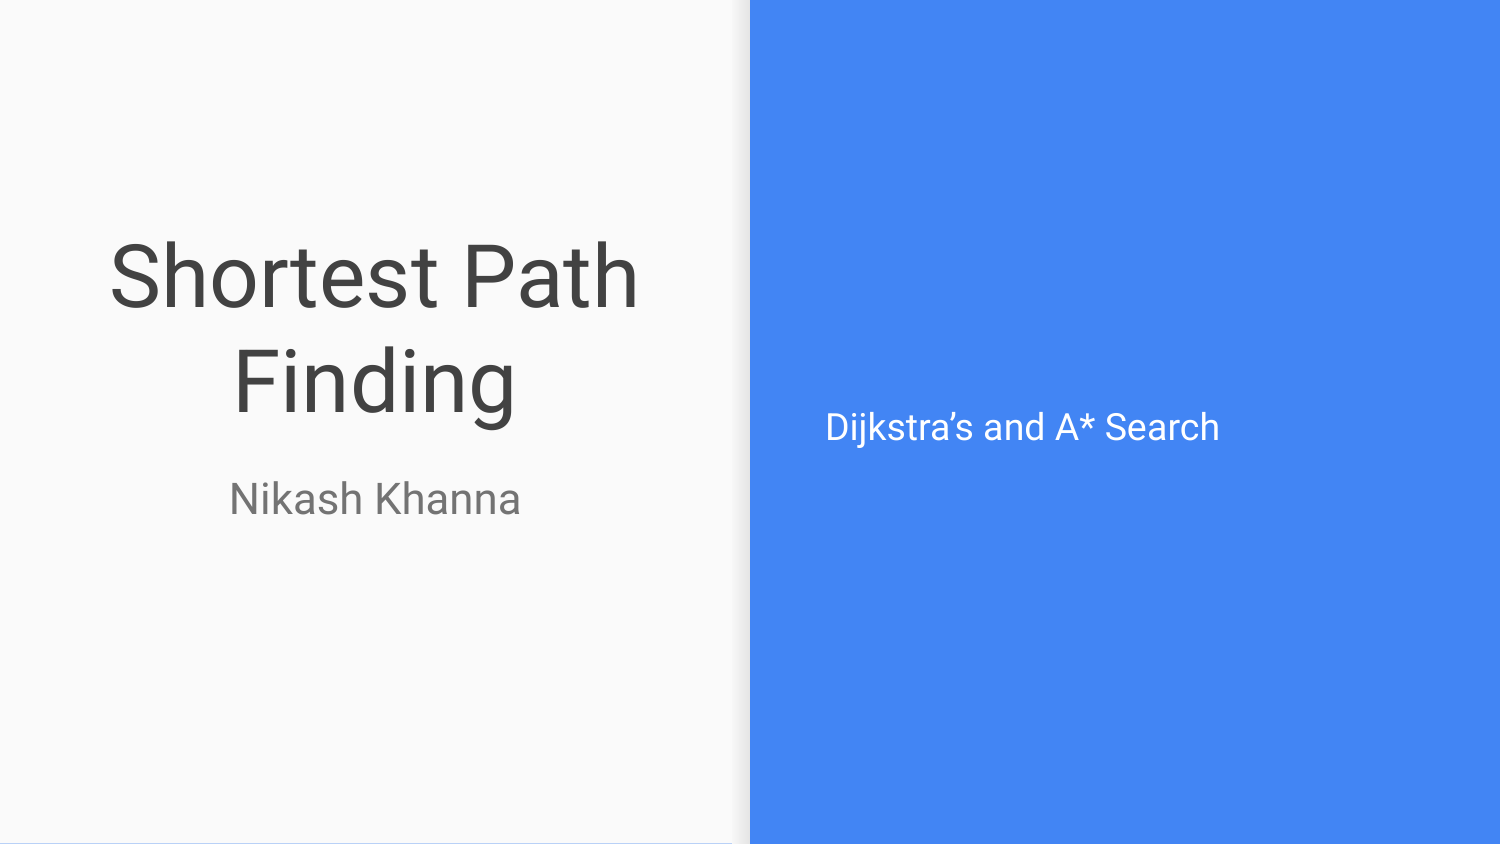

Dijkstra’s and A* Search
# Shortest Path Finding
Nikash Khanna